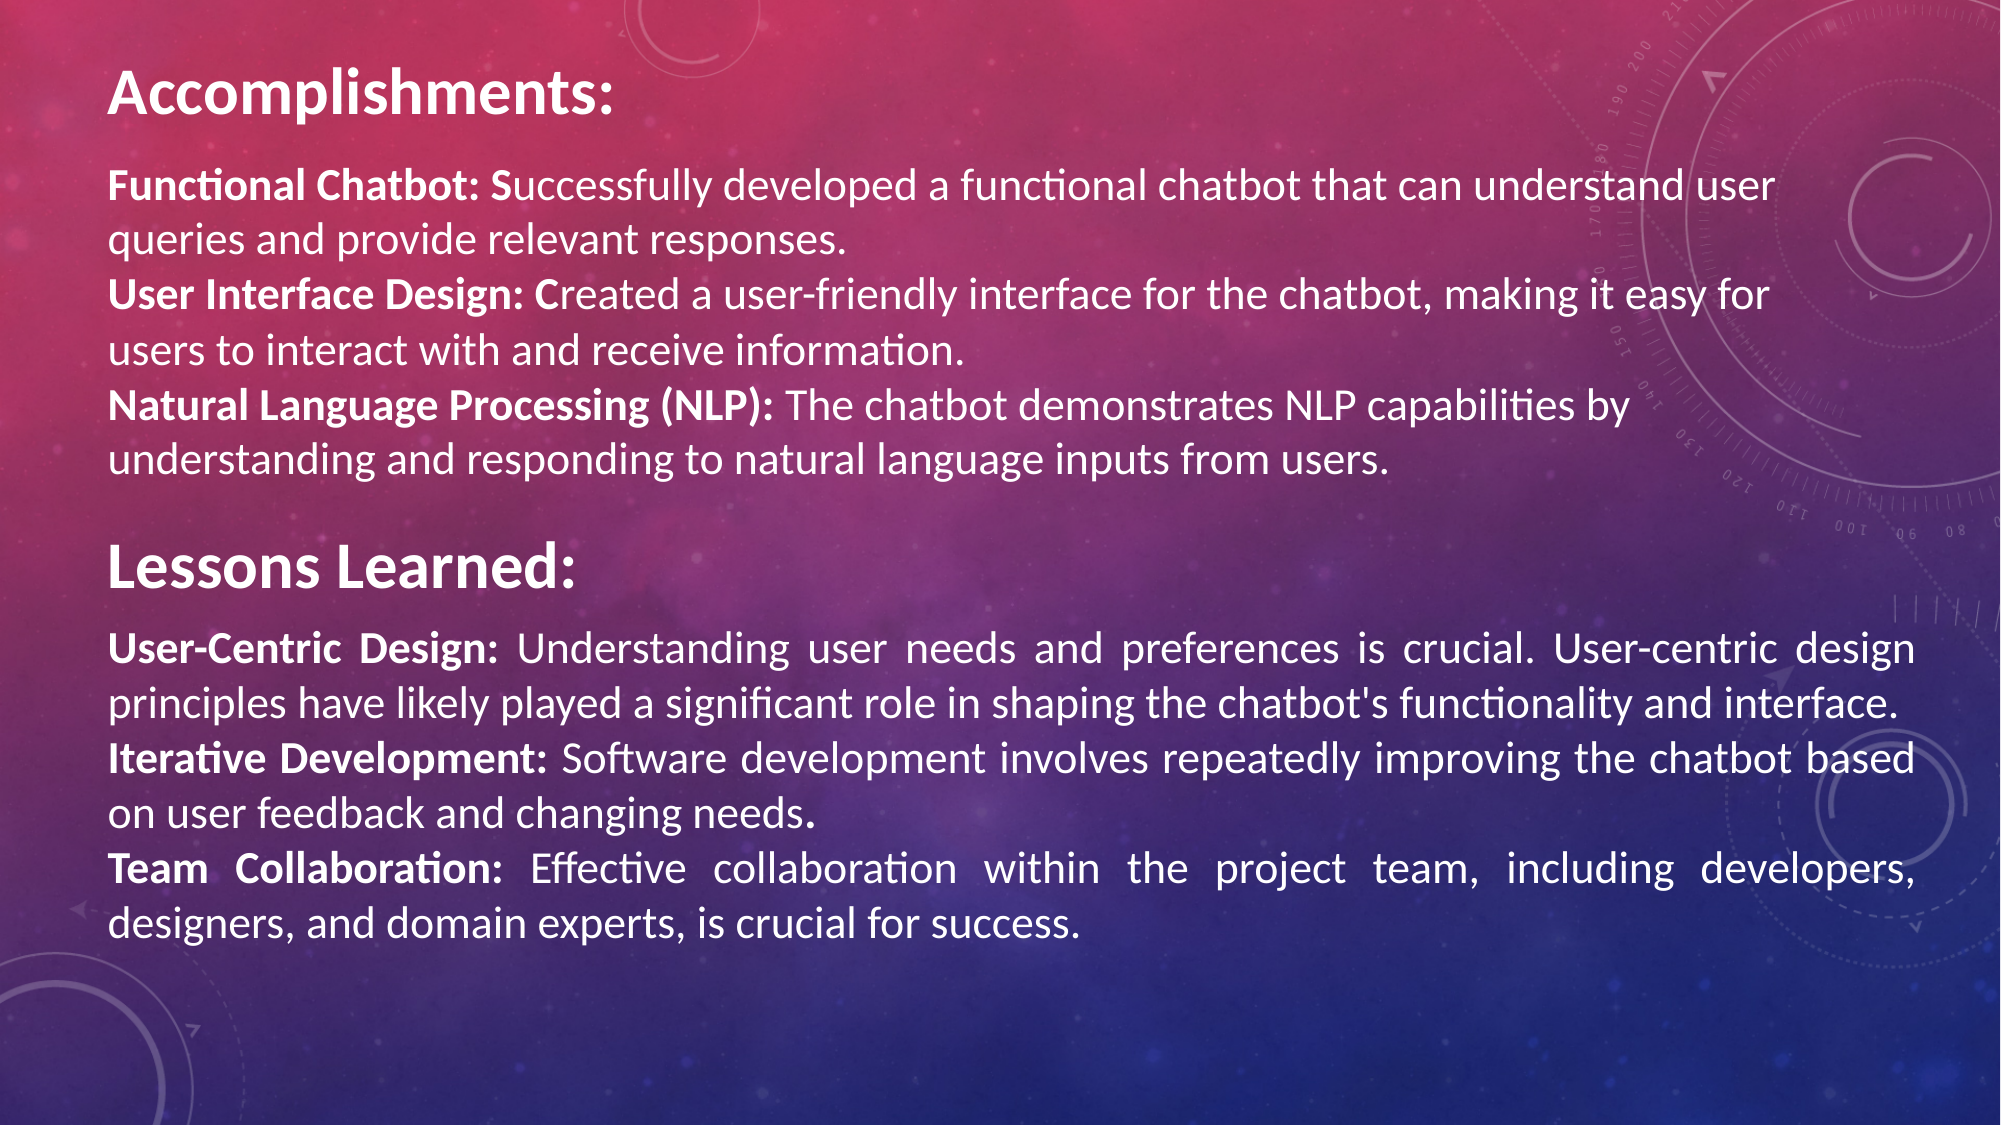

Accomplishments:

Functional Chatbot: Successfully developed a functional chatbot that can understand user queries and provide relevant responses.
User Interface Design: Created a user-friendly interface for the chatbot, making it easy for users to interact with and receive information.
Natural Language Processing (NLP): The chatbot demonstrates NLP capabilities by understanding and responding to natural language inputs from users.
Lessons Learned:
User-Centric Design: Understanding user needs and preferences is crucial. User-centric design principles have likely played a significant role in shaping the chatbot's functionality and interface.
Iterative Development: Software development involves repeatedly improving the chatbot based on user feedback and changing needs.
Team Collaboration: Effective collaboration within the project team, including developers, designers, and domain experts, is crucial for success.